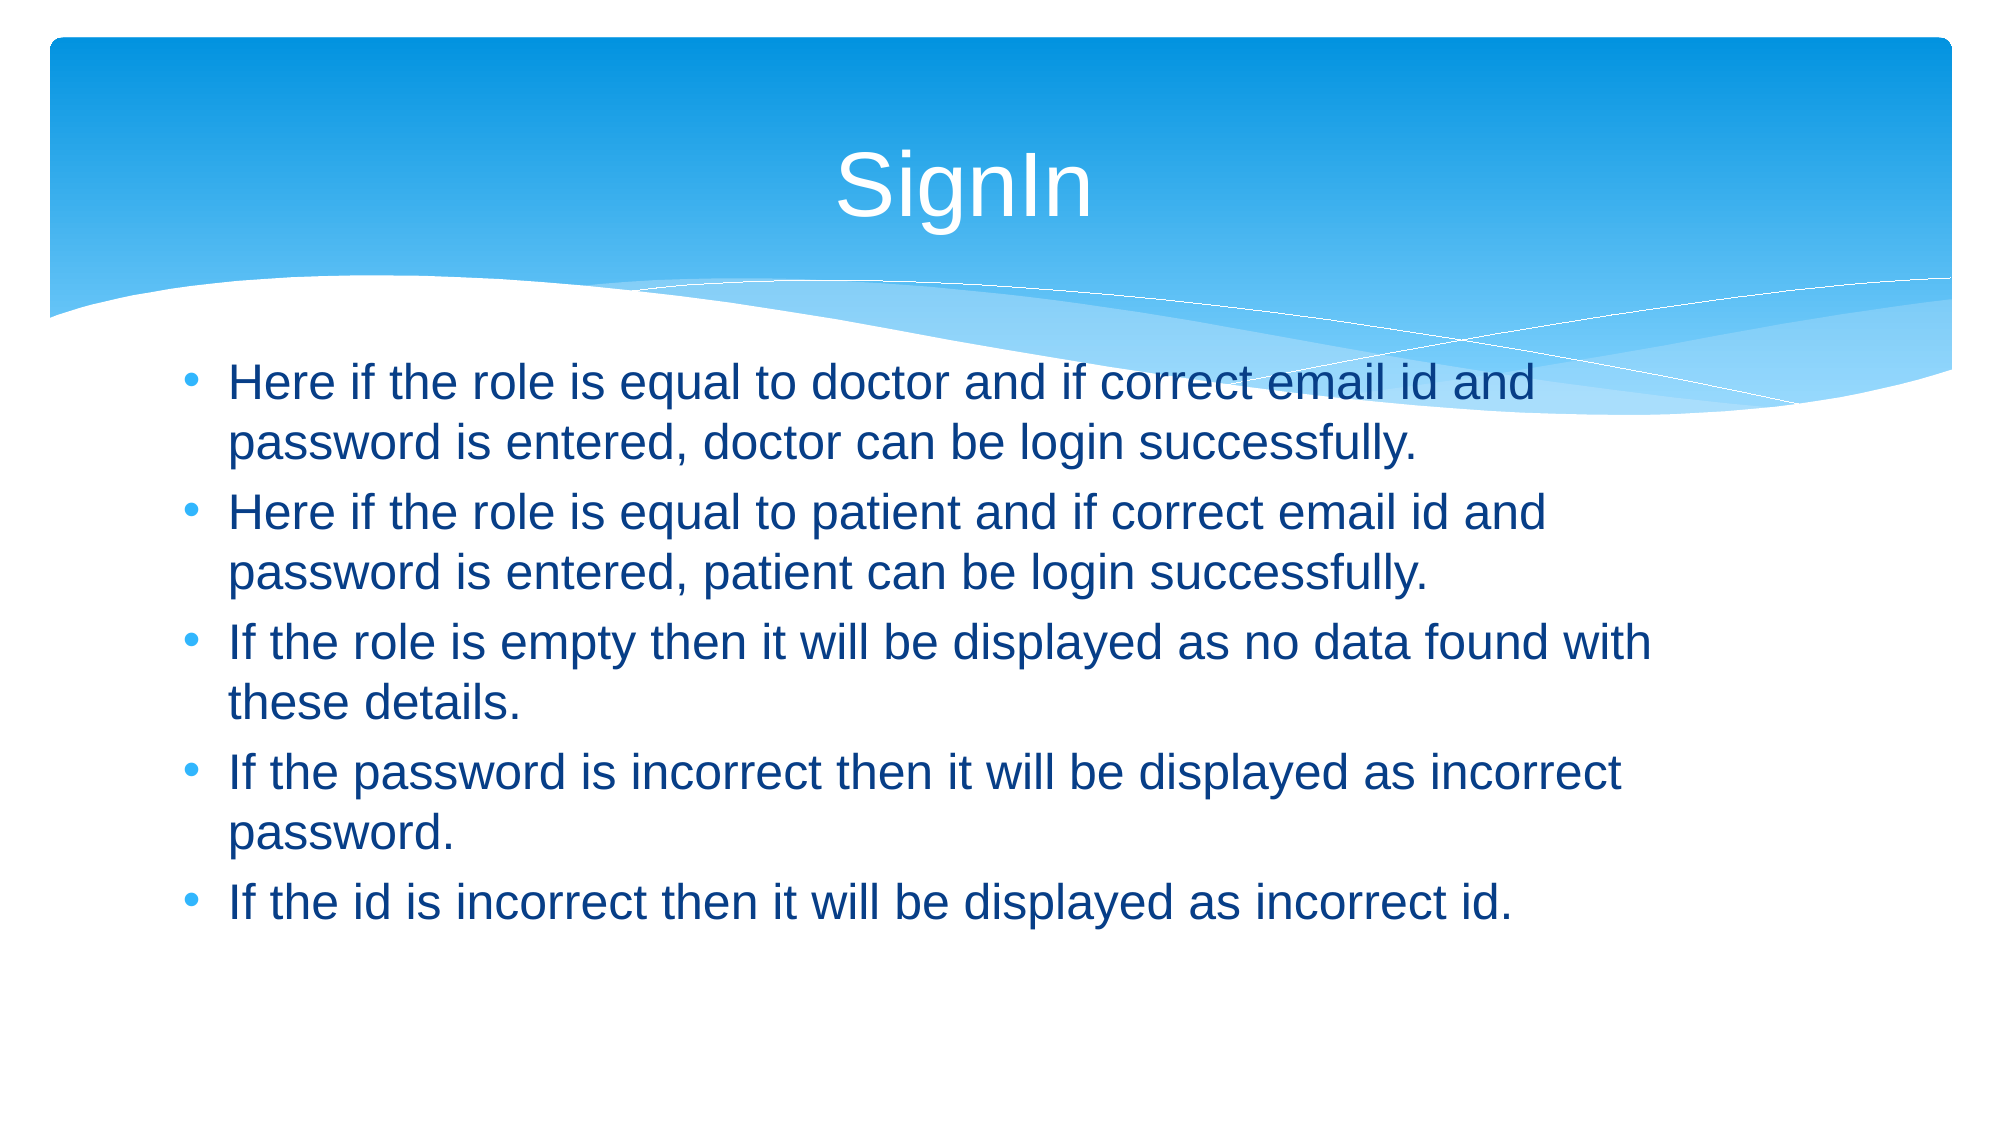

SignIn
Here if the role is equal to doctor and if correct email id and password is entered, doctor can be login successfully.
Here if the role is equal to patient and if correct email id and password is entered, patient can be login successfully.
If the role is empty then it will be displayed as no data found with these details.
If the password is incorrect then it will be displayed as incorrect password.
If the id is incorrect then it will be displayed as incorrect id.